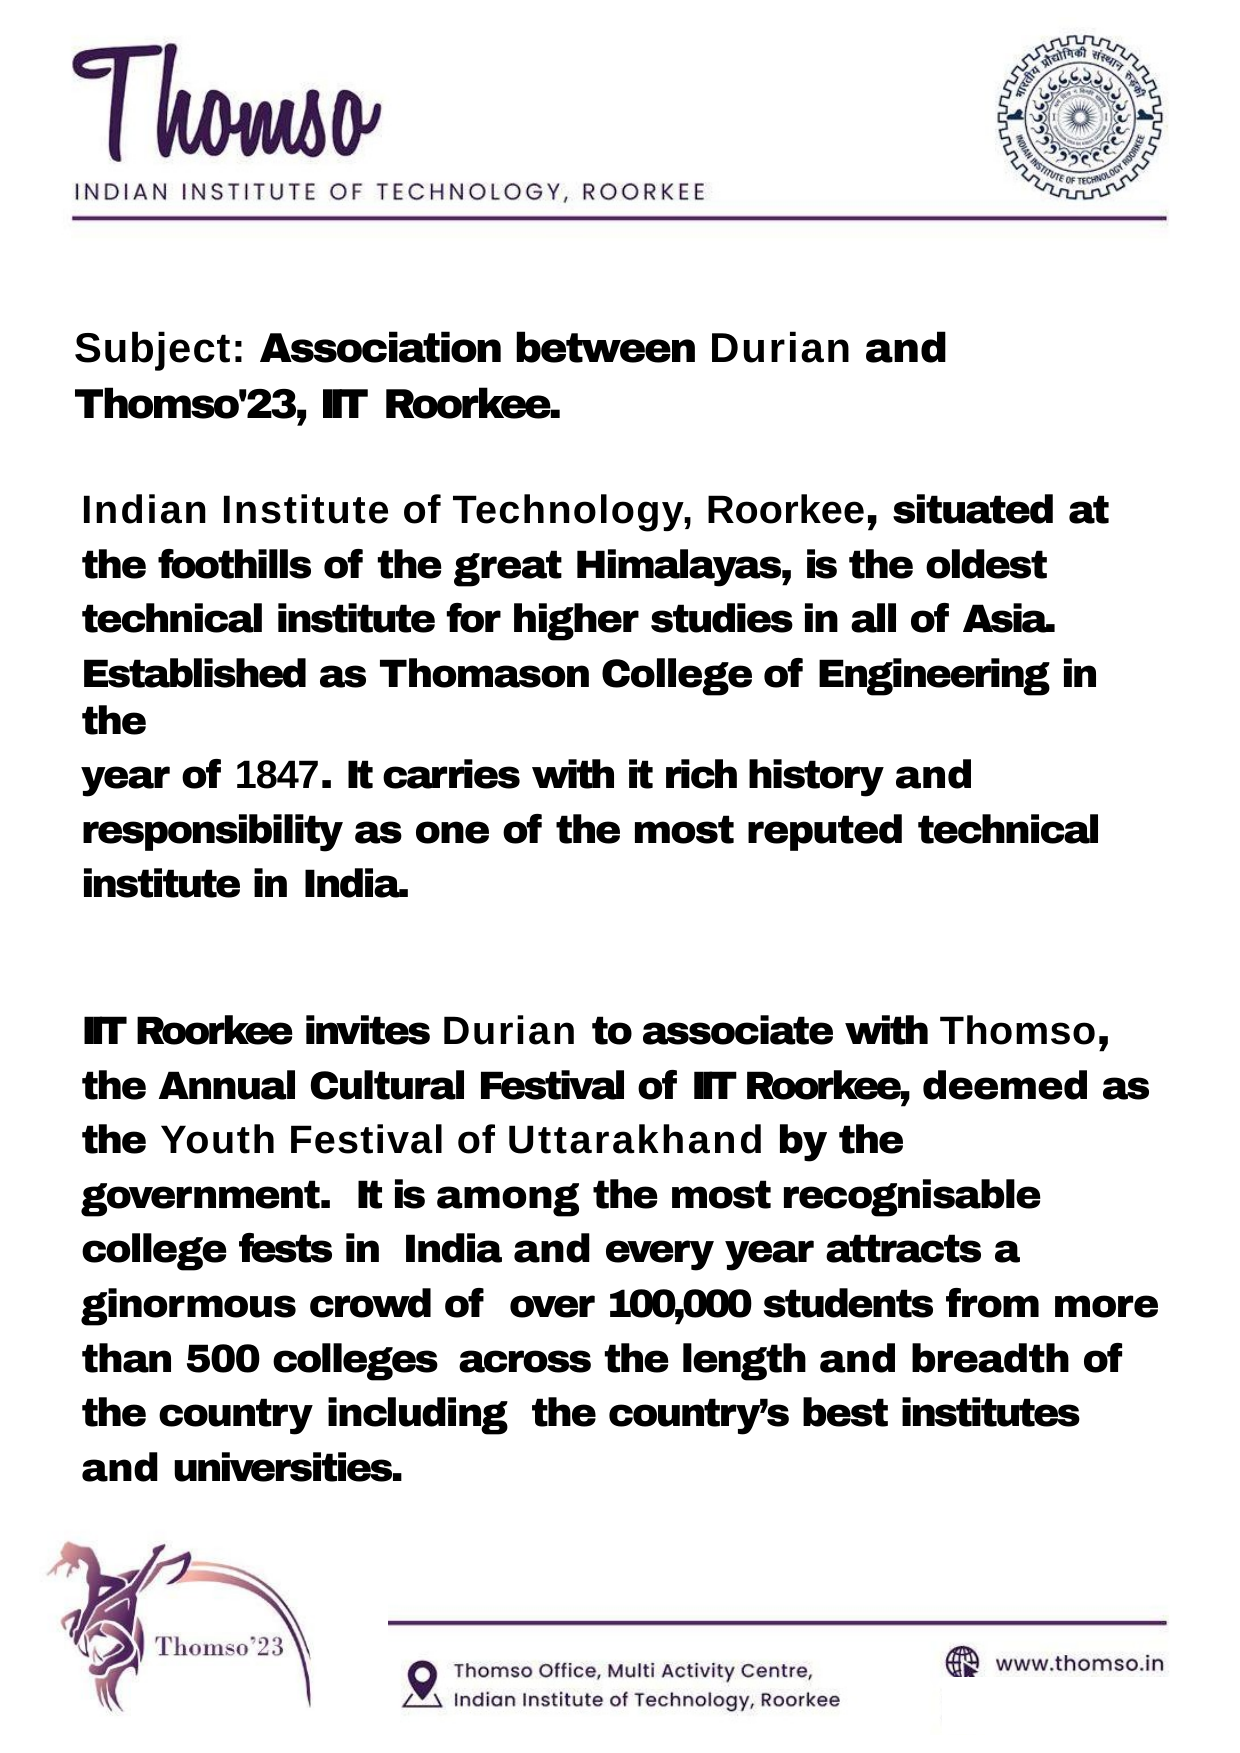

Subject: Association between Durian and  Thomso'23, IIT Roorkee.
Indian Institute of Technology, Roorkee, situated at  the foothills of the great Himalayas, is the oldest  technical institute for higher studies in all of Asia.
Established as Thomason College of Engineering in the
year of 1847. It carries with it rich history and  responsibility as one of the most reputed technical  institute in India.

IIT Roorkee invites Durian to associate with Thomso,  the Annual Cultural Festival of IIT Roorkee, deemed as  the Youth Festival of Uttarakhand by the government.  It is among the most recognisable college fests in  India and every year attracts a ginormous crowd of  over 100,000 students from more than 500 colleges  across the length and breadth of the country including  the country’s best institutes and universities.